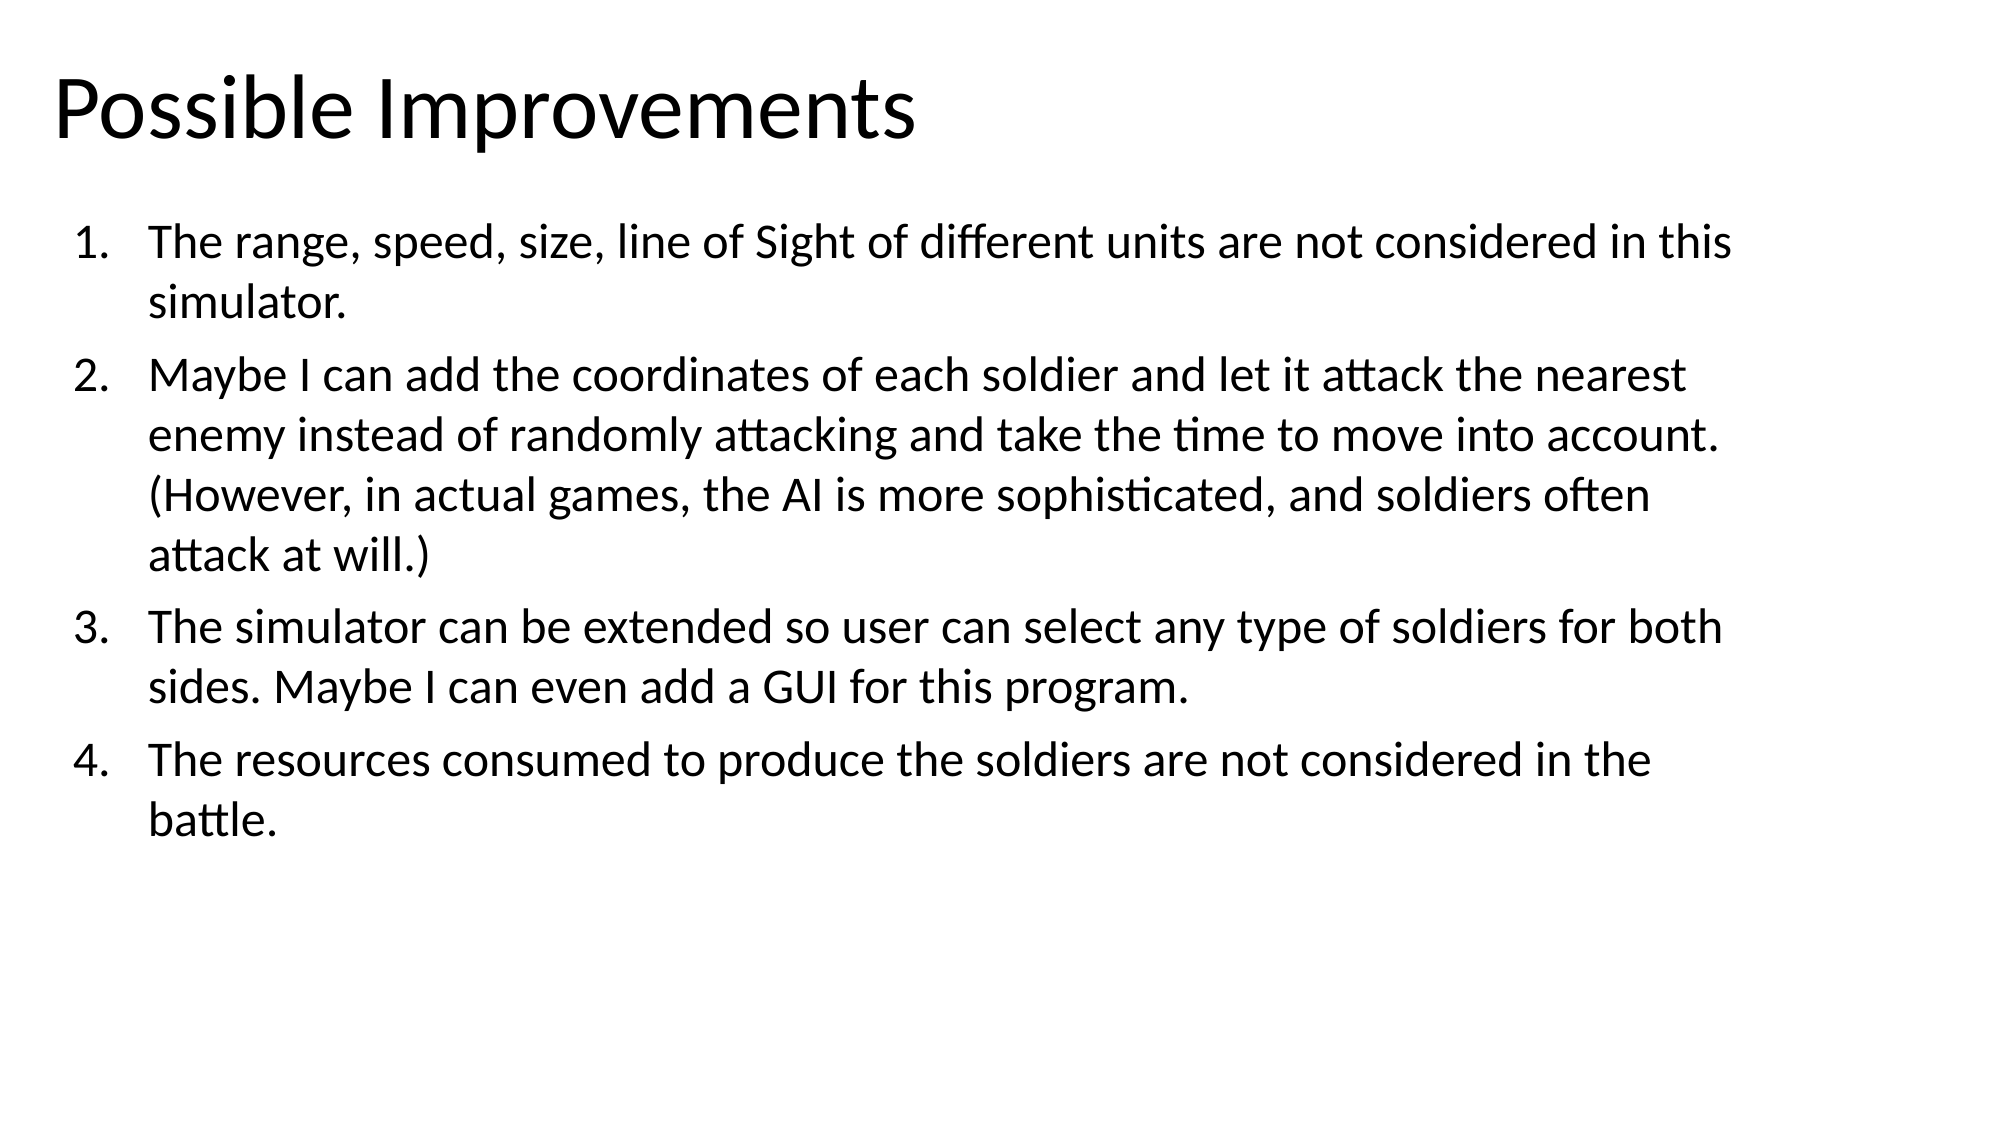

# Possible Improvements
The range, speed, size, line of Sight of different units are not considered in this simulator.
Maybe I can add the coordinates of each soldier and let it attack the nearest enemy instead of randomly attacking and take the time to move into account. (However, in actual games, the AI is more sophisticated, and soldiers often attack at will.)
The simulator can be extended so user can select any type of soldiers for both sides. Maybe I can even add a GUI for this program.
The resources consumed to produce the soldiers are not considered in the battle.